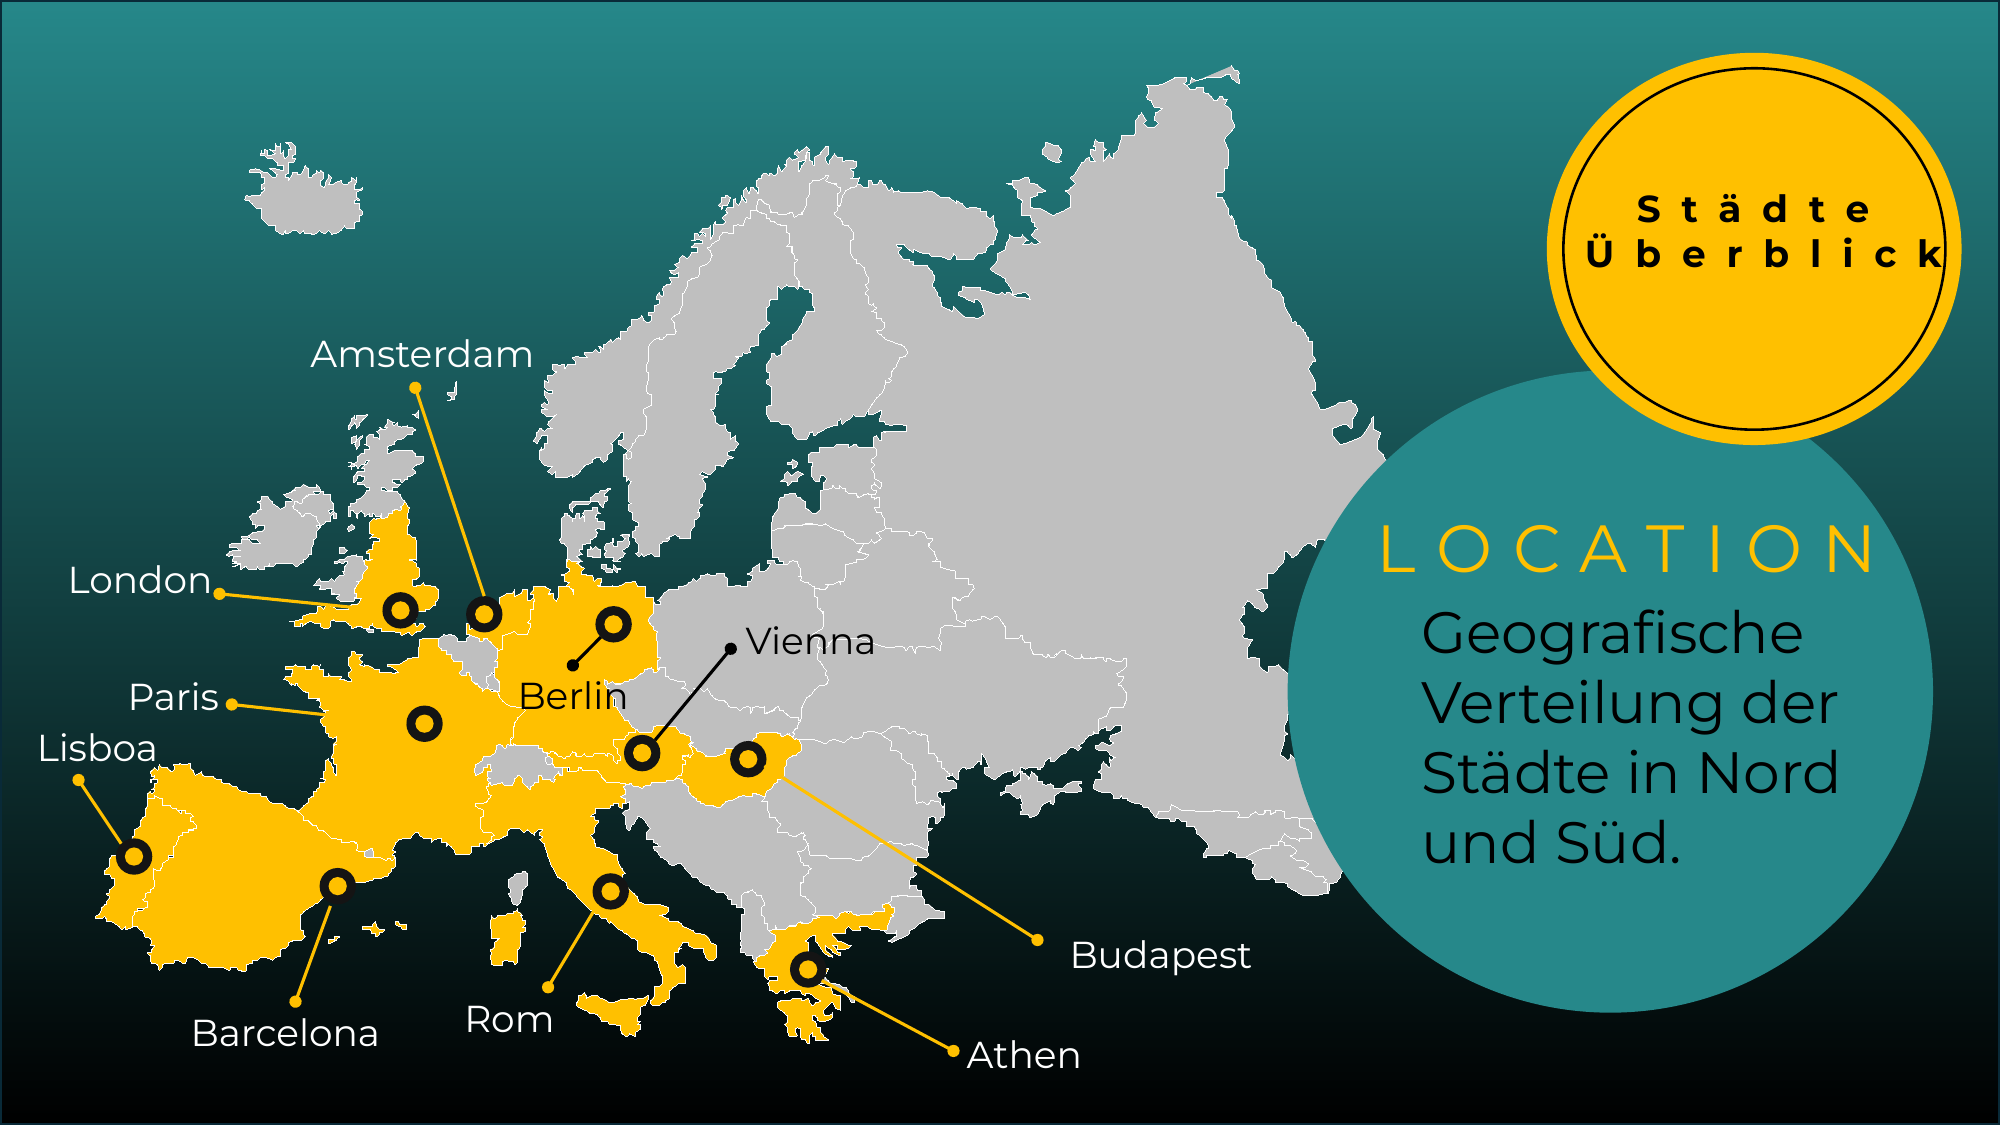

Städte Überblick
Amsterdam

LOCATION
London

Geografische Verteilung der Städte in Nord und Süd.

Vienna
Berlin
Paris

Lisboa

Budapest

Rom
Barcelona
Athen